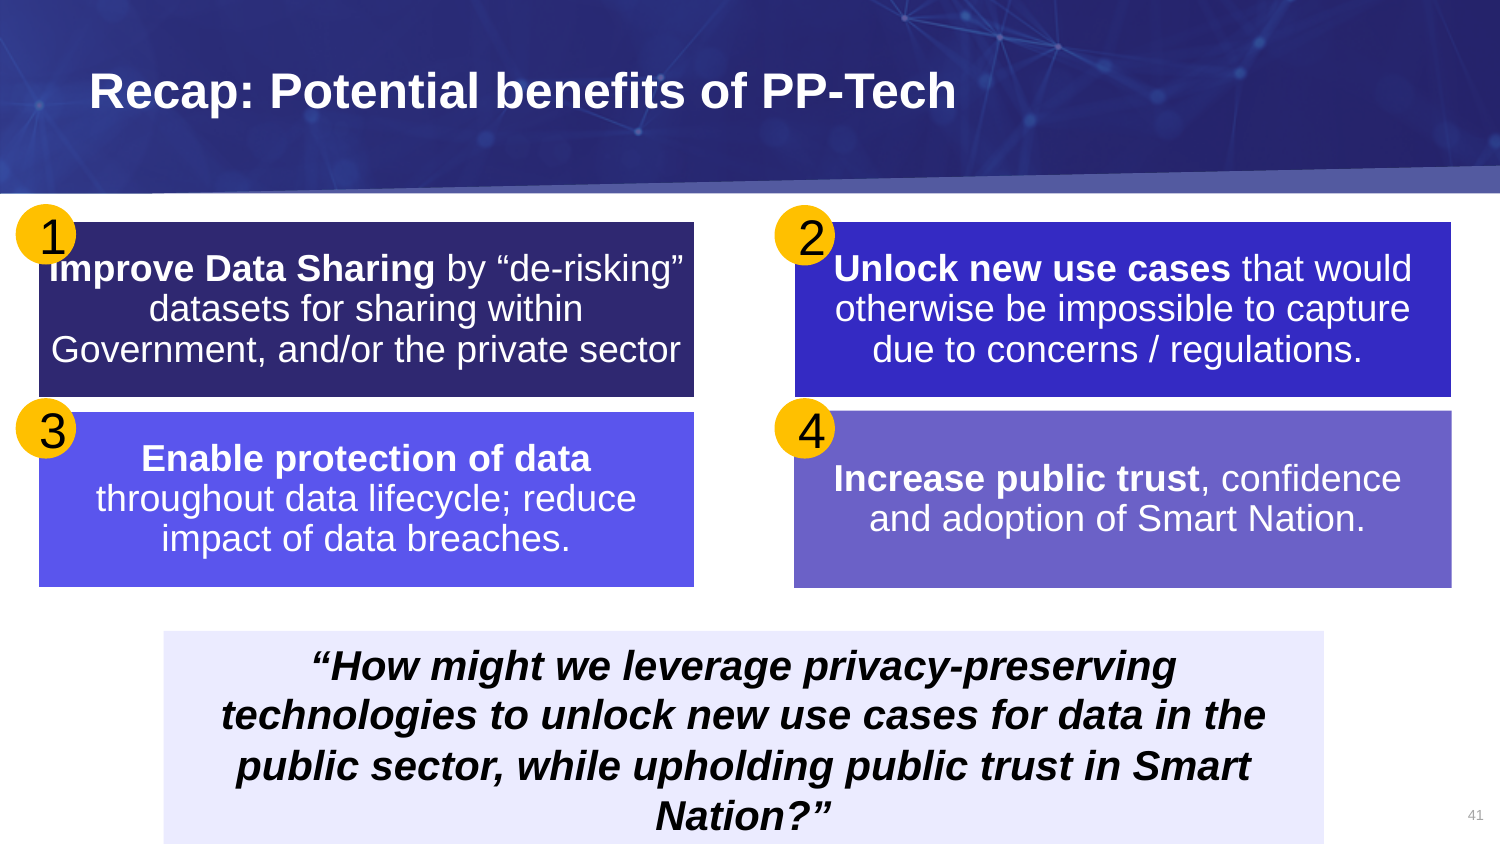

# Recap: Potential benefits of PP-Tech
1
2

Unlock new use cases that would otherwise be impossible to capture due to concerns / regulations.

Improve Data Sharing by “de-risking” datasets for sharing within Government, and/or the private sector
3
4

Enable protection of data throughout data lifecycle; reduce impact of data breaches.

Increase public trust, confidence
and adoption of Smart Nation.
“How might we leverage privacy-preserving technologies to unlock new use cases for data in the public sector, while upholding public trust in Smart Nation?”
41